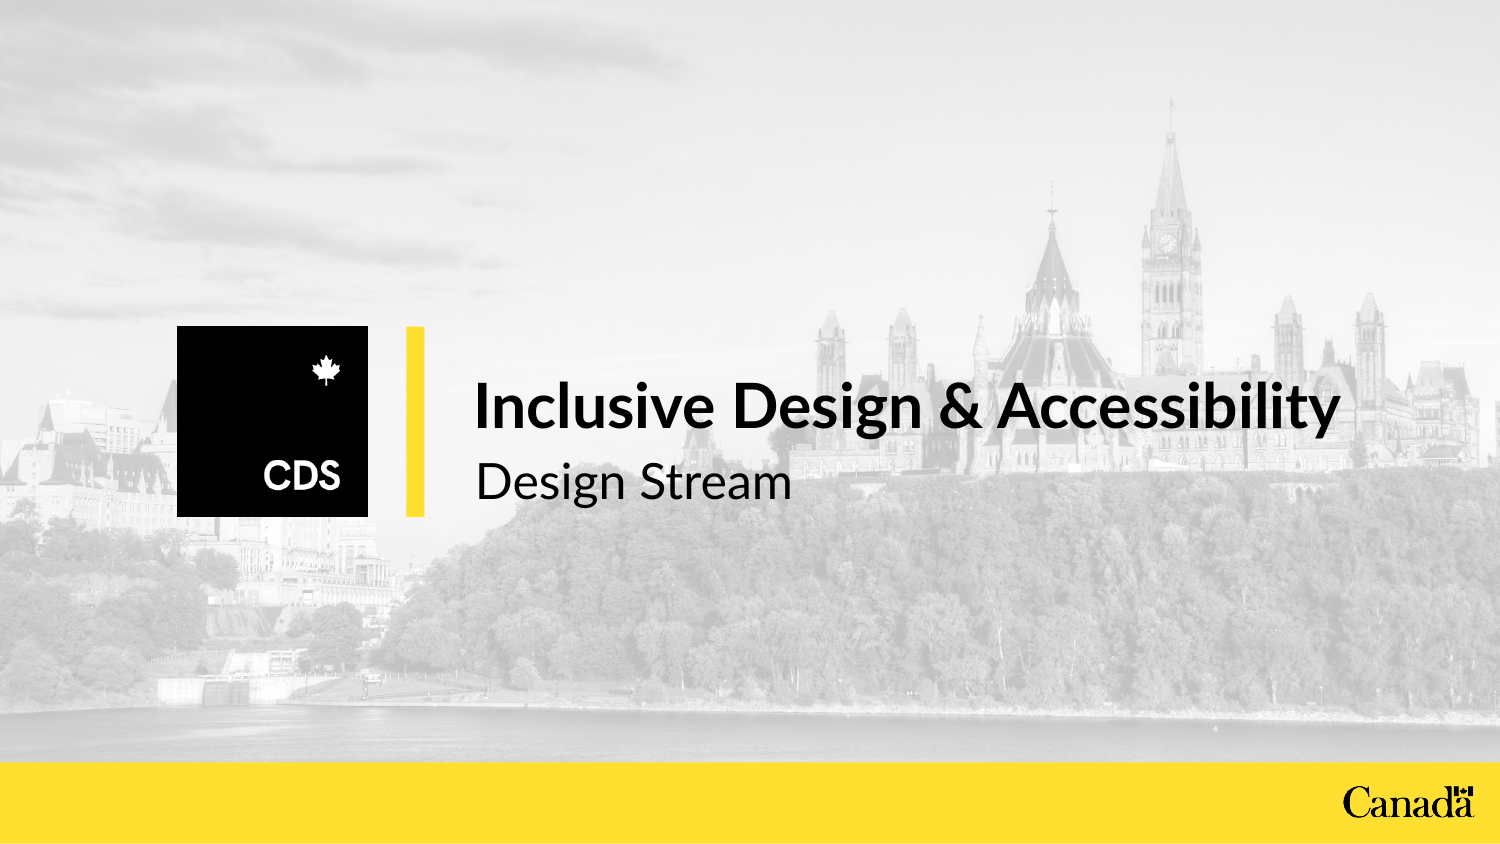

# Inclusive Design & Accessibility
Design Stream